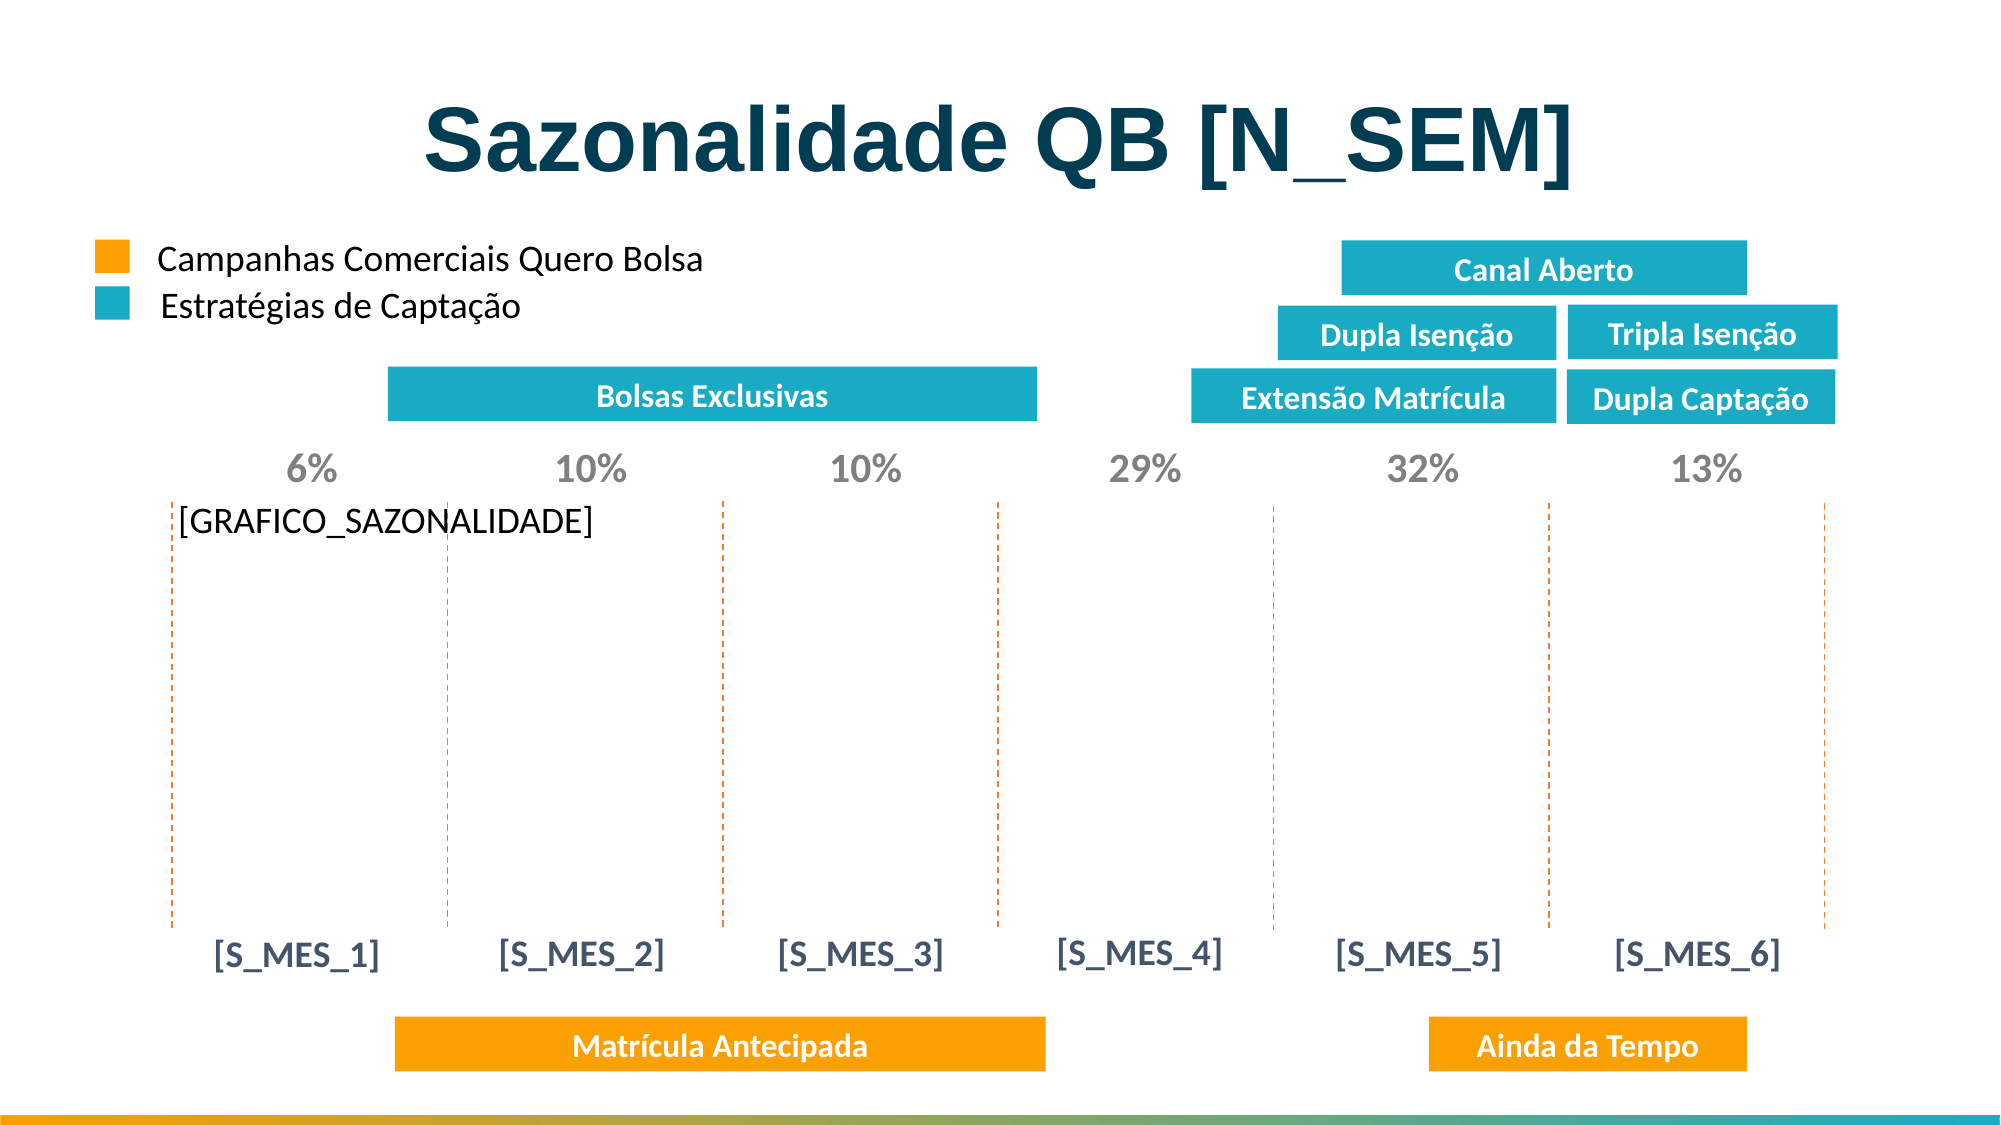

Sazonalidade QB [N_SEM]
Campanhas Comerciais Quero Bolsa

Estratégias de Captação

Canal Aberto

### Chart

| Category |
|---|
13%
32%
6%
10%
10%
29%
Tripla Isenção
Dupla Isenção
Bolsas Exclusivas
Extensão Matrícula
Dupla Captação
[GRAFICO_SAZONALIDADE]
[S_MES_4]
[S_MES_6]
[S_MES_5]
[S_MES_2]
[S_MES_3]
[S_MES_1]
Matrícula Antecipada
Ainda da Tempo